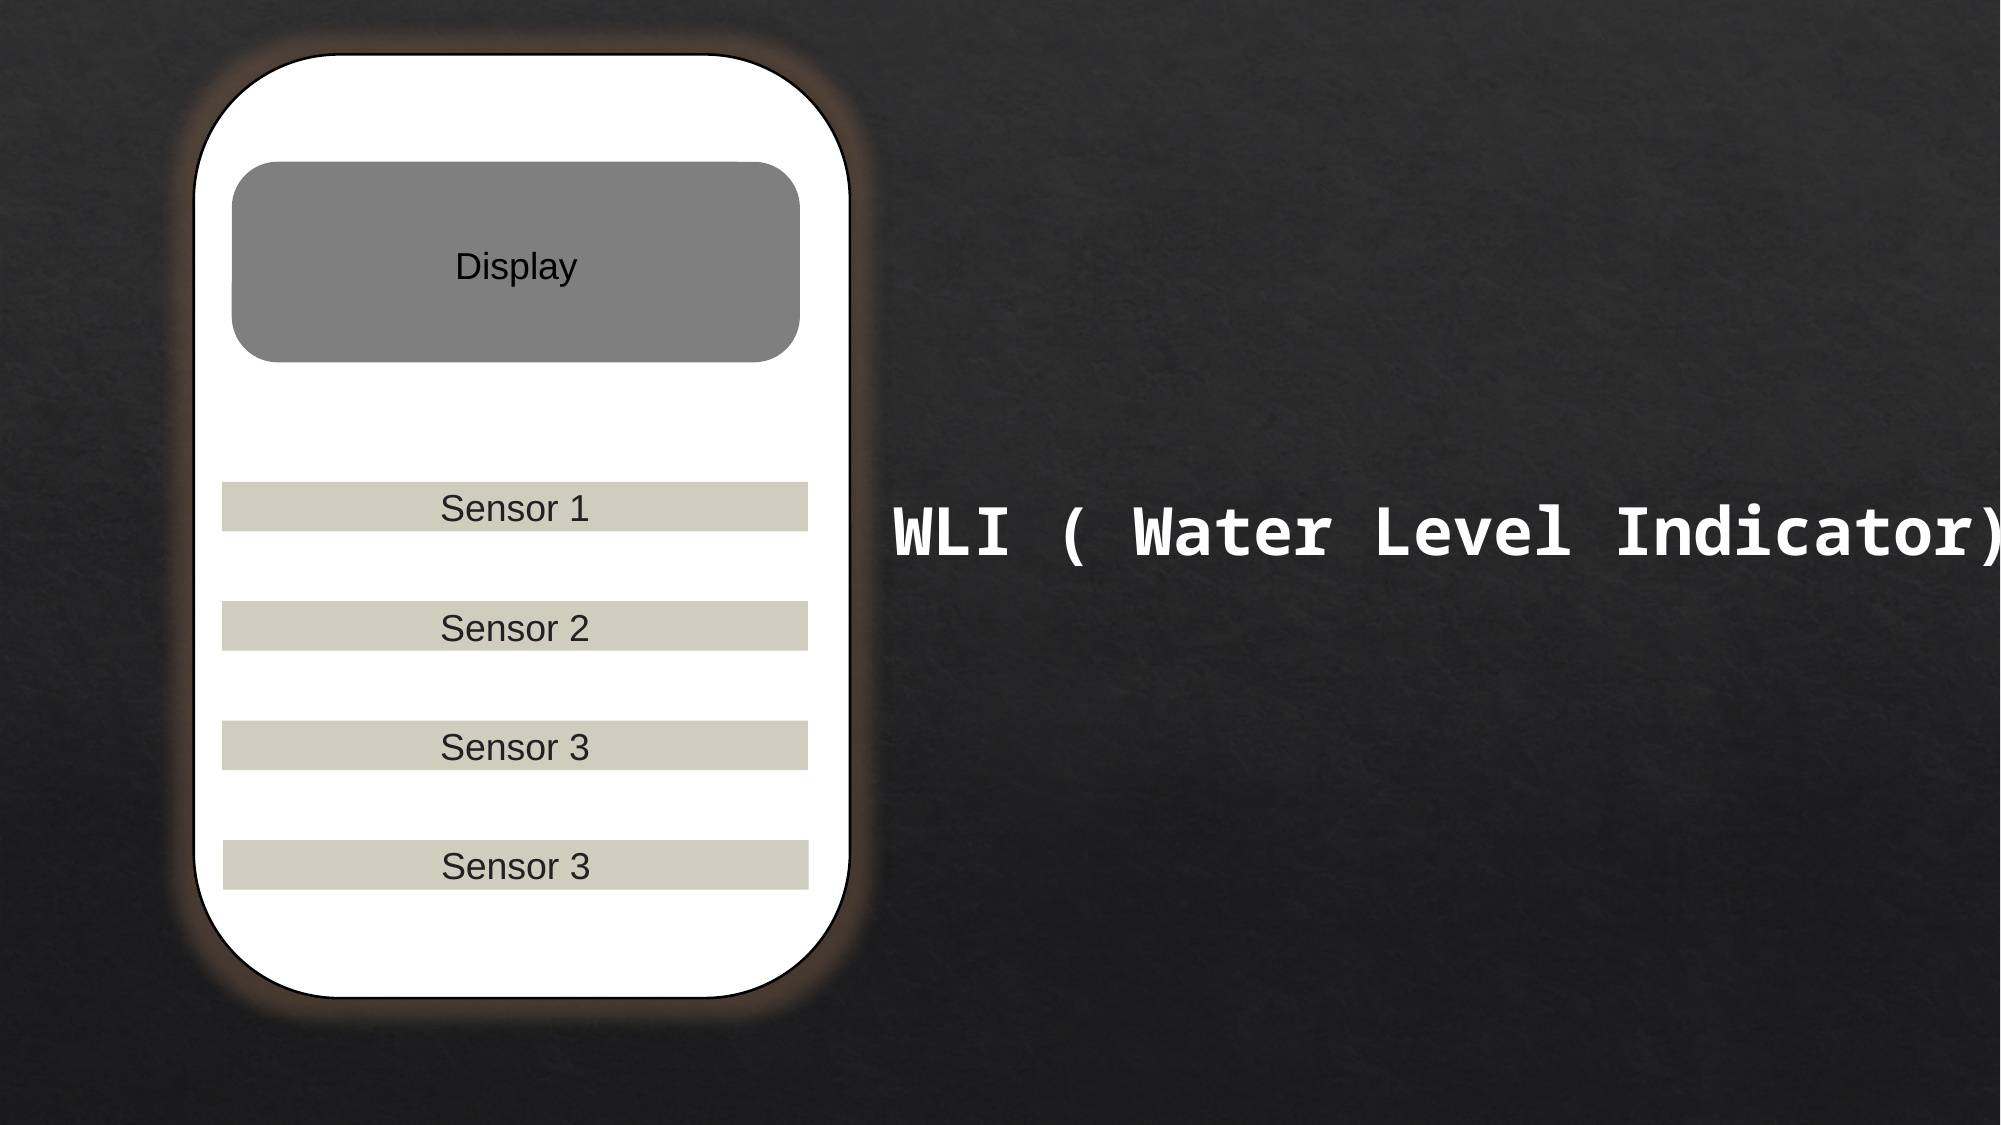

Display
Sensor 1
WLI ( Water Level Indicator)
Sensor 2
Sensor 3
Sensor 3